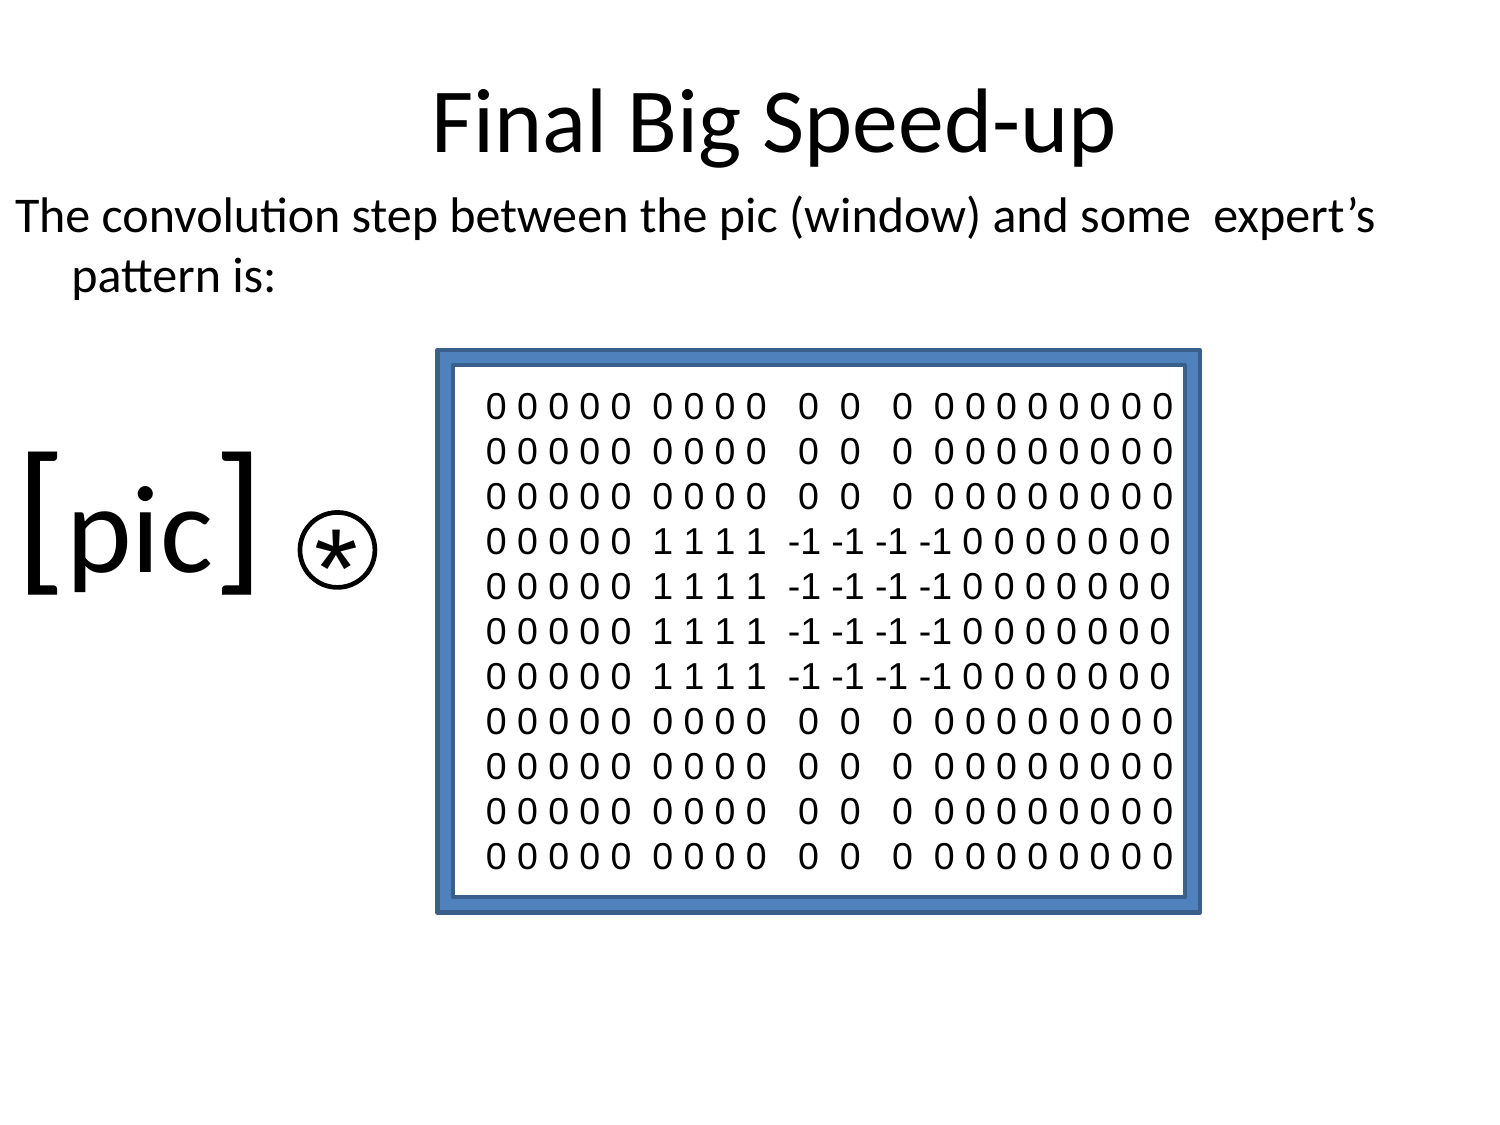

# Final Big Speed-up
The convolution step between the pic (window) and some  expert’s pattern is:

[pic]

0 0 0 0 0  0 0 0 0   0  0   0  0 0 0 0 0 0 0 0
0 0 0 0 0  0 0 0 0   0  0   0  0 0 0 0 0 0 0 0
0 0 0 0 0  0 0 0 0   0  0   0  0 0 0 0 0 0 0 0
0 0 0 0 0  1 1 1 1  -1 -1 -1 -1 0 0 0 0 0 0 0
0 0 0 0 0  1 1 1 1  -1 -1 -1 -1 0 0 0 0 0 0 0
0 0 0 0 0  1 1 1 1  -1 -1 -1 -1 0 0 0 0 0 0 0
0 0 0 0 0  1 1 1 1  -1 -1 -1 -1 0 0 0 0 0 0 0
0 0 0 0 0  0 0 0 0   0  0   0  0 0 0 0 0 0 0 0
0 0 0 0 0  0 0 0 0   0  0   0  0 0 0 0 0 0 0 0
0 0 0 0 0  0 0 0 0   0  0   0  0 0 0 0 0 0 0 0
0 0 0 0 0  0 0 0 0   0  0   0  0 0 0 0 0 0 0 0

*